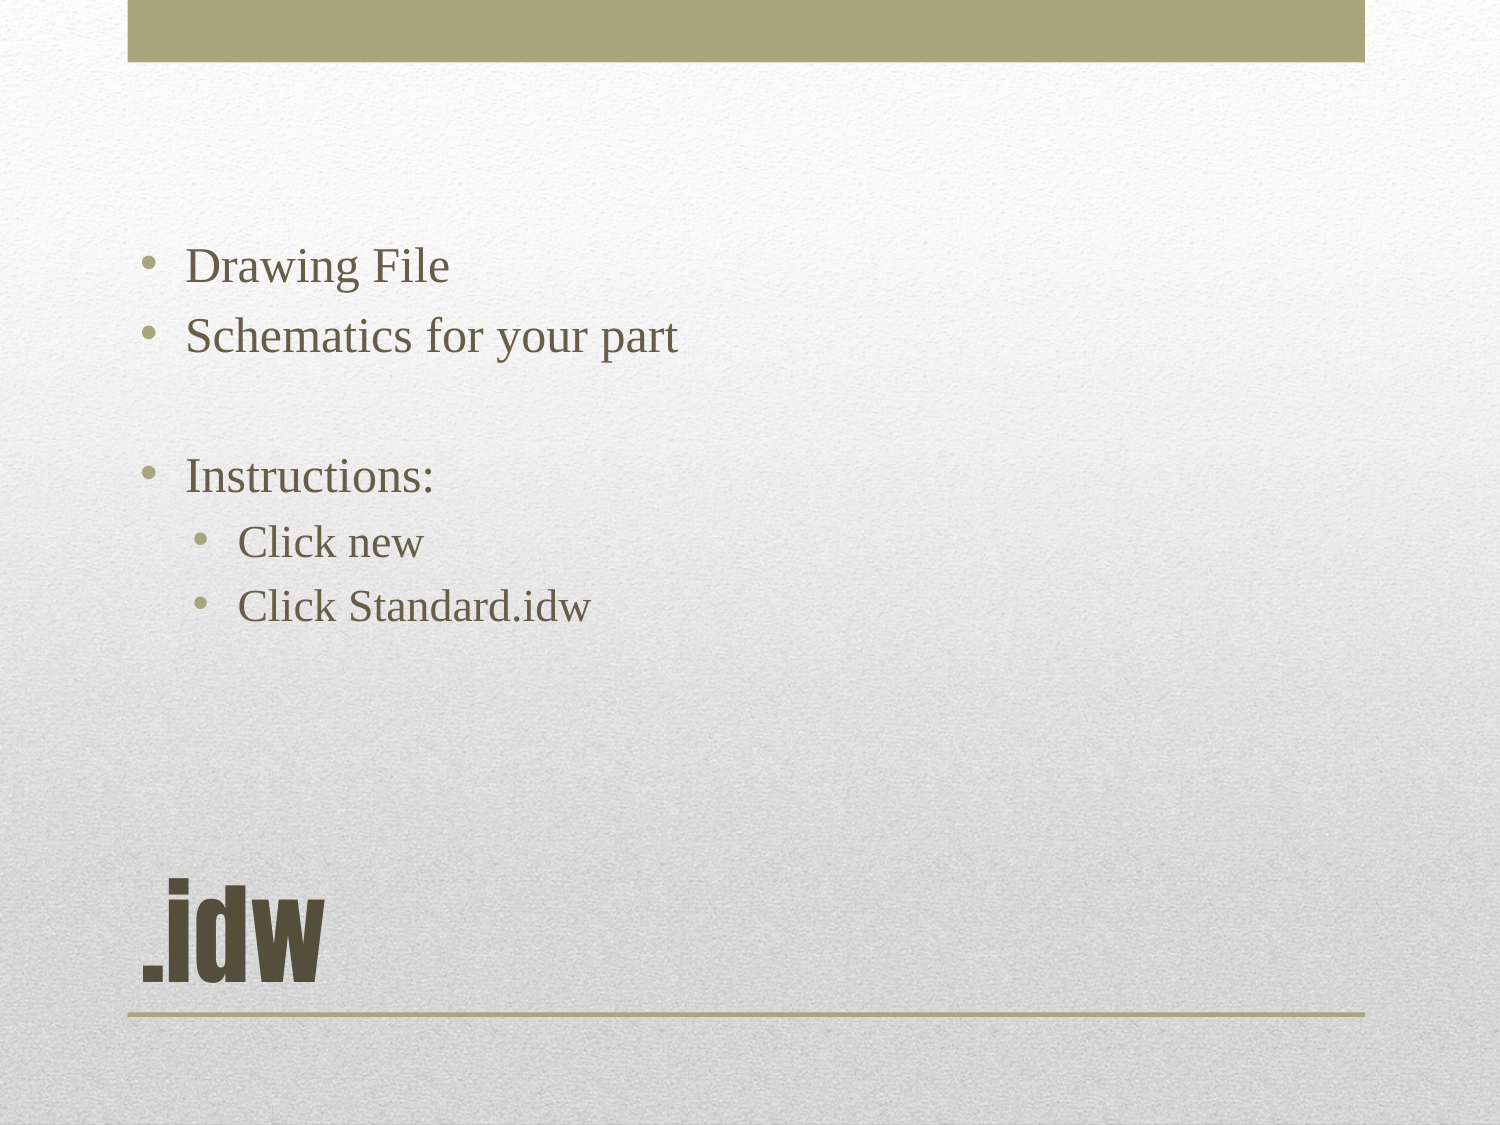

Drawing File
Schematics for your part

Instructions:
Click new
Click Standard.idw
# .idw